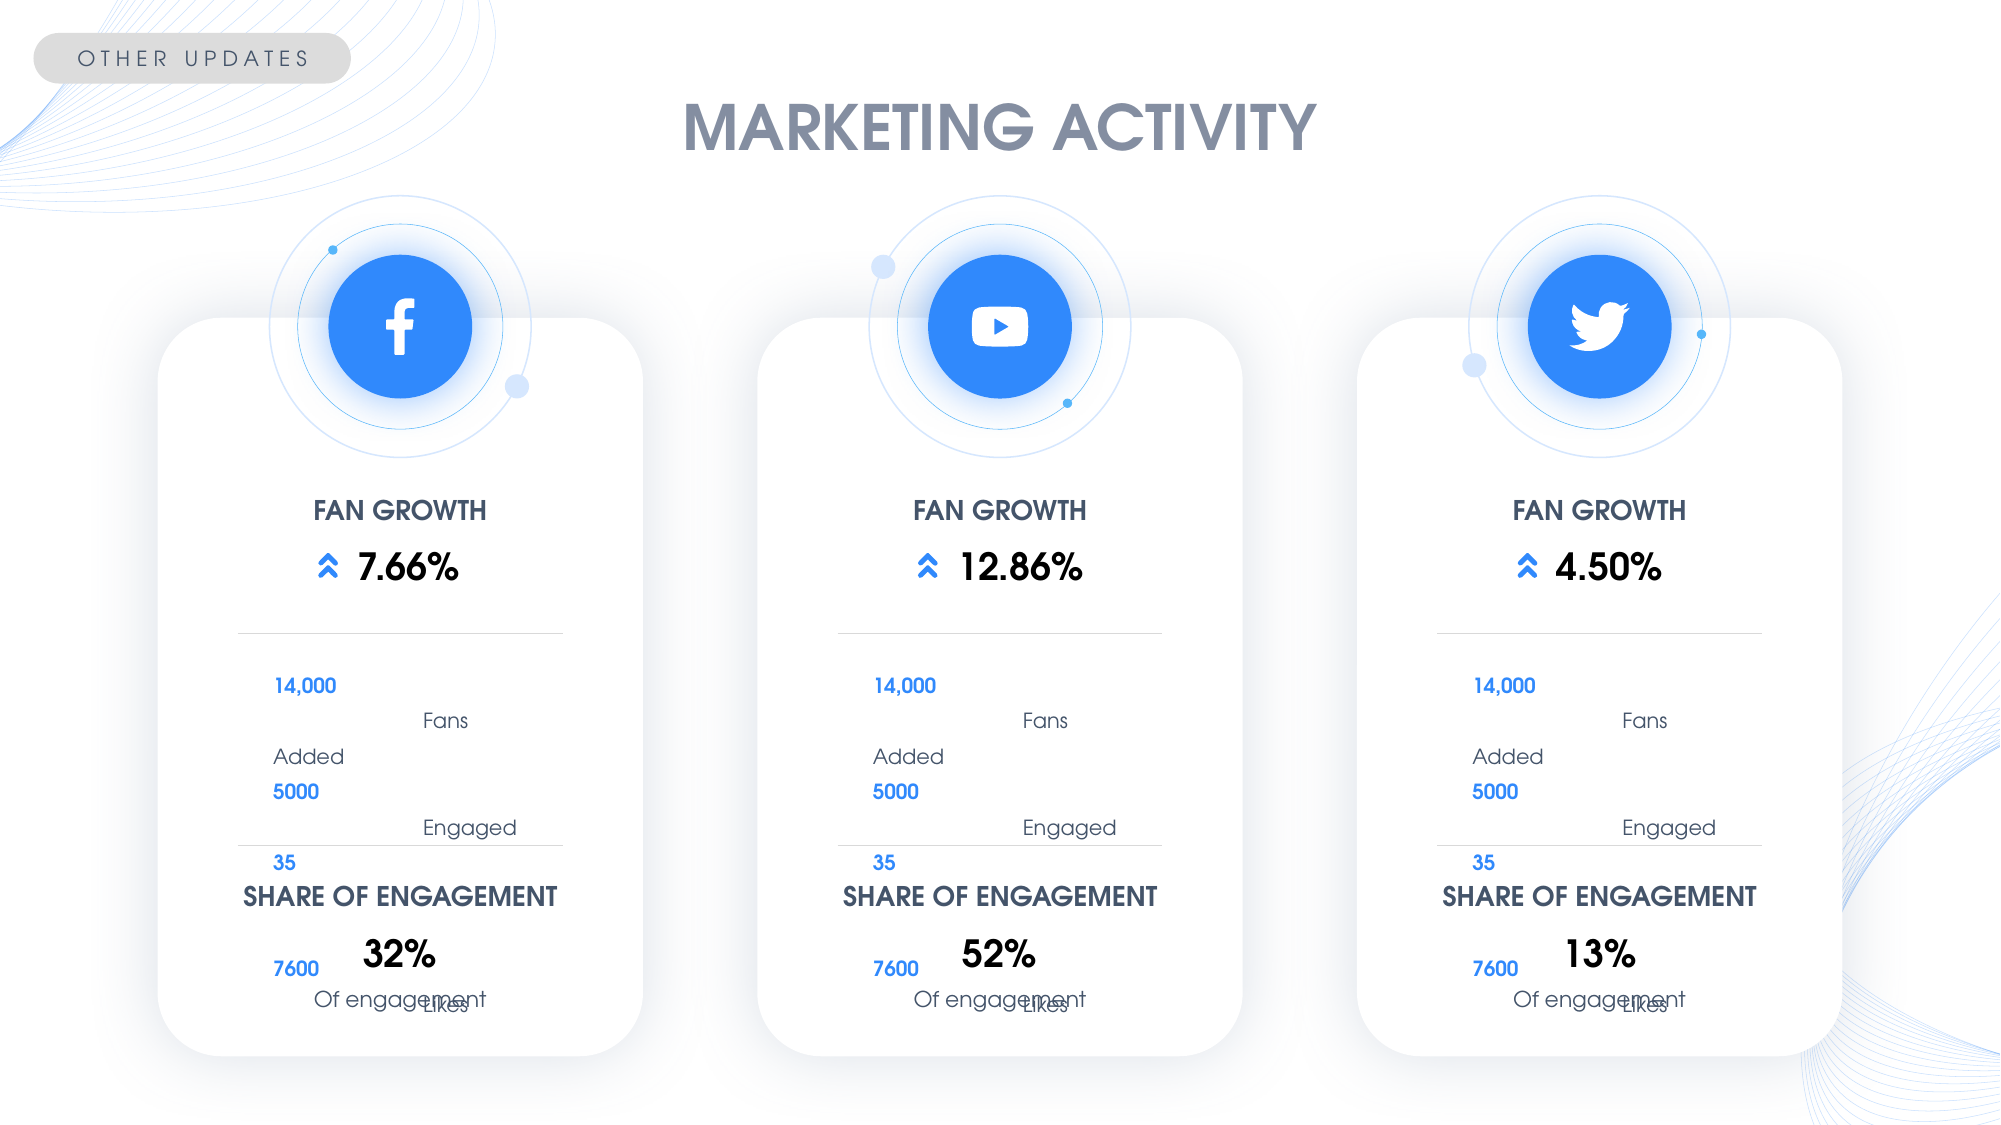

OTHER UPDATES
MARKETING ACTIVITY

FAN GROWTH
FAN GROWTH
FAN GROWTH
7.66%

12.86%

4.50%

14,000		Fans Added
5000 		Engaged
35 			Post
7600 		Likes
14,000		Fans Added
5000 		Engaged
35 			Post
7600 		Likes
14,000		Fans Added
5000 		Engaged
35 			Post
7600 		Likes
SHARE OF ENGAGEMENT
SHARE OF ENGAGEMENT
SHARE OF ENGAGEMENT
32%
Of engagement
52%
Of engagement
13%
Of engagement